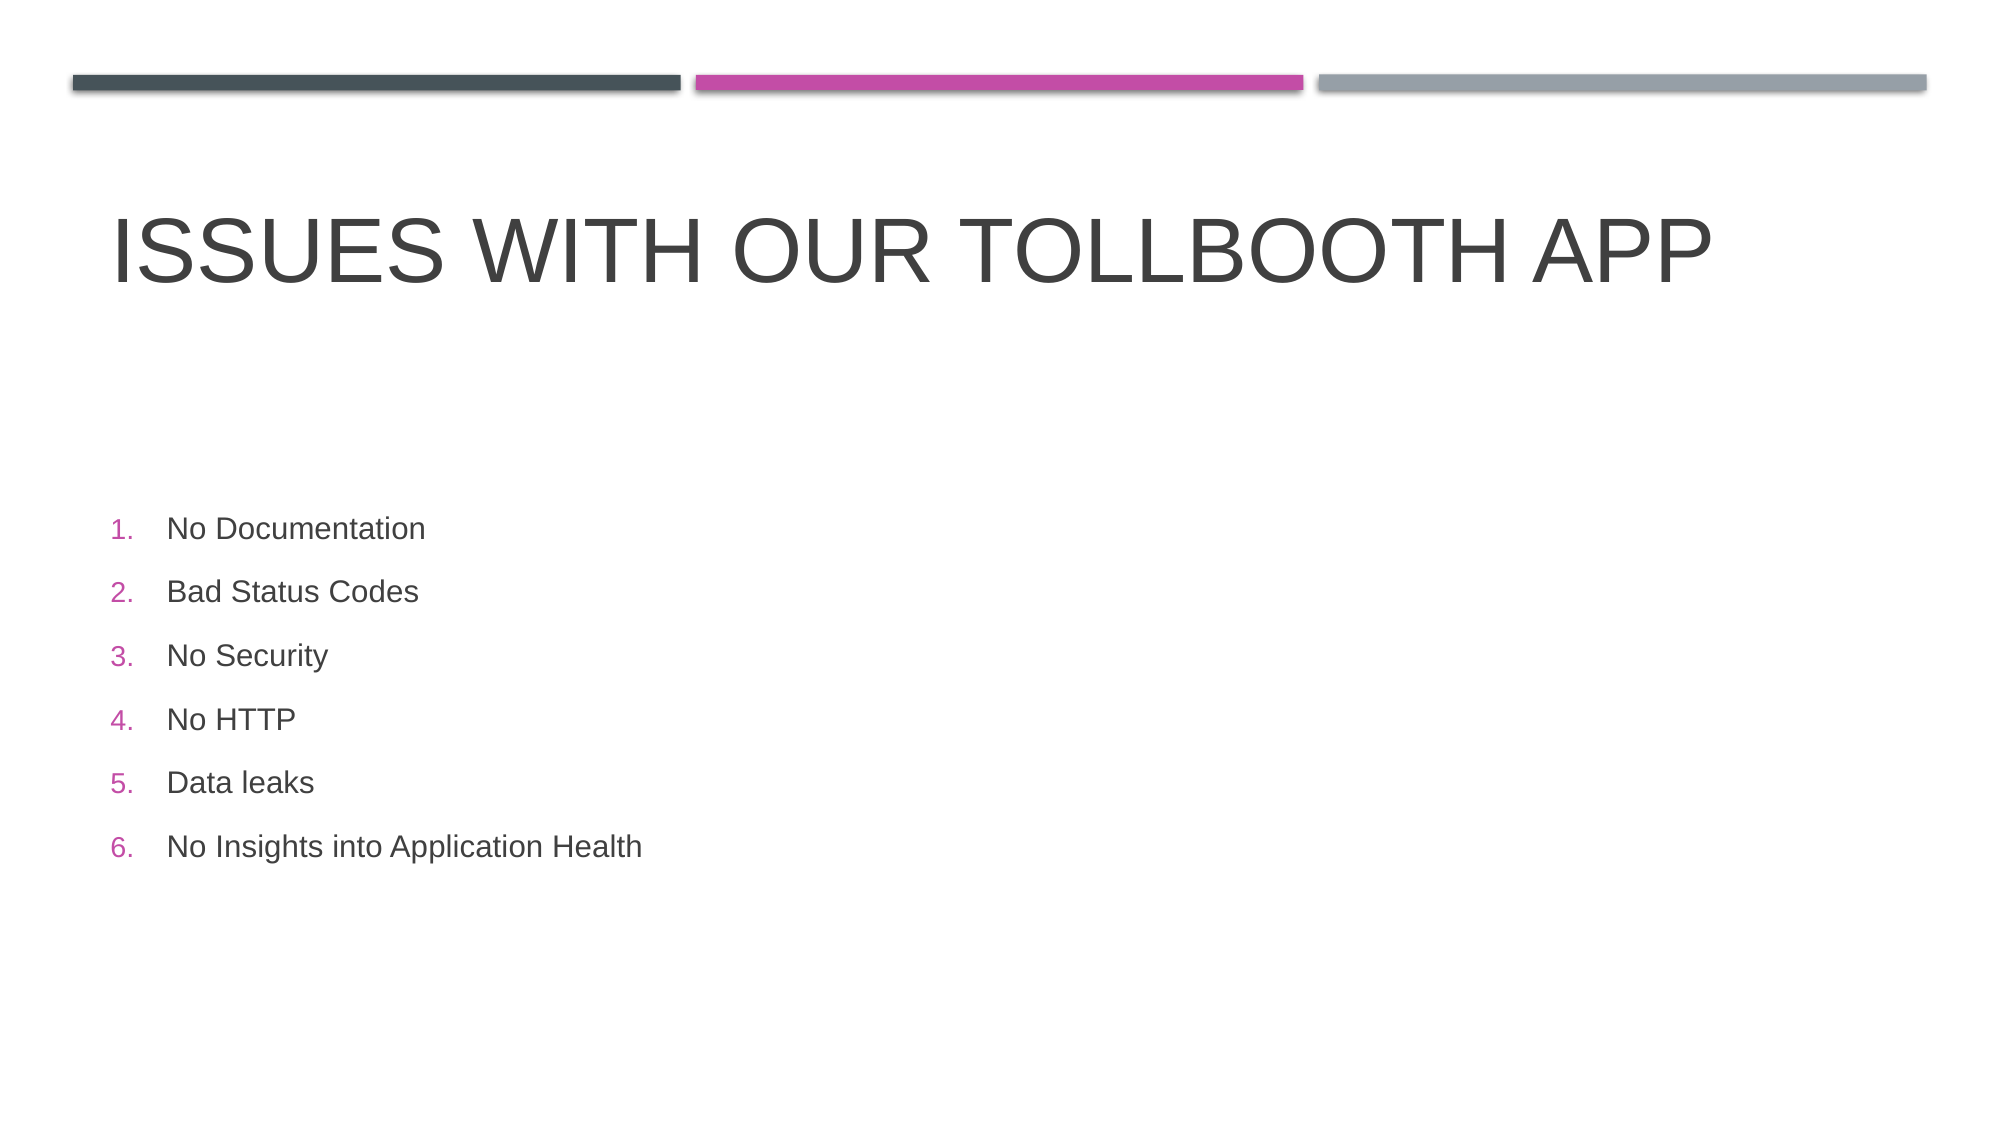

# Issues with our tollbooth app
No Documentation
Bad Status Codes
No Security
No HTTP
Data leaks
No Insights into Application Health